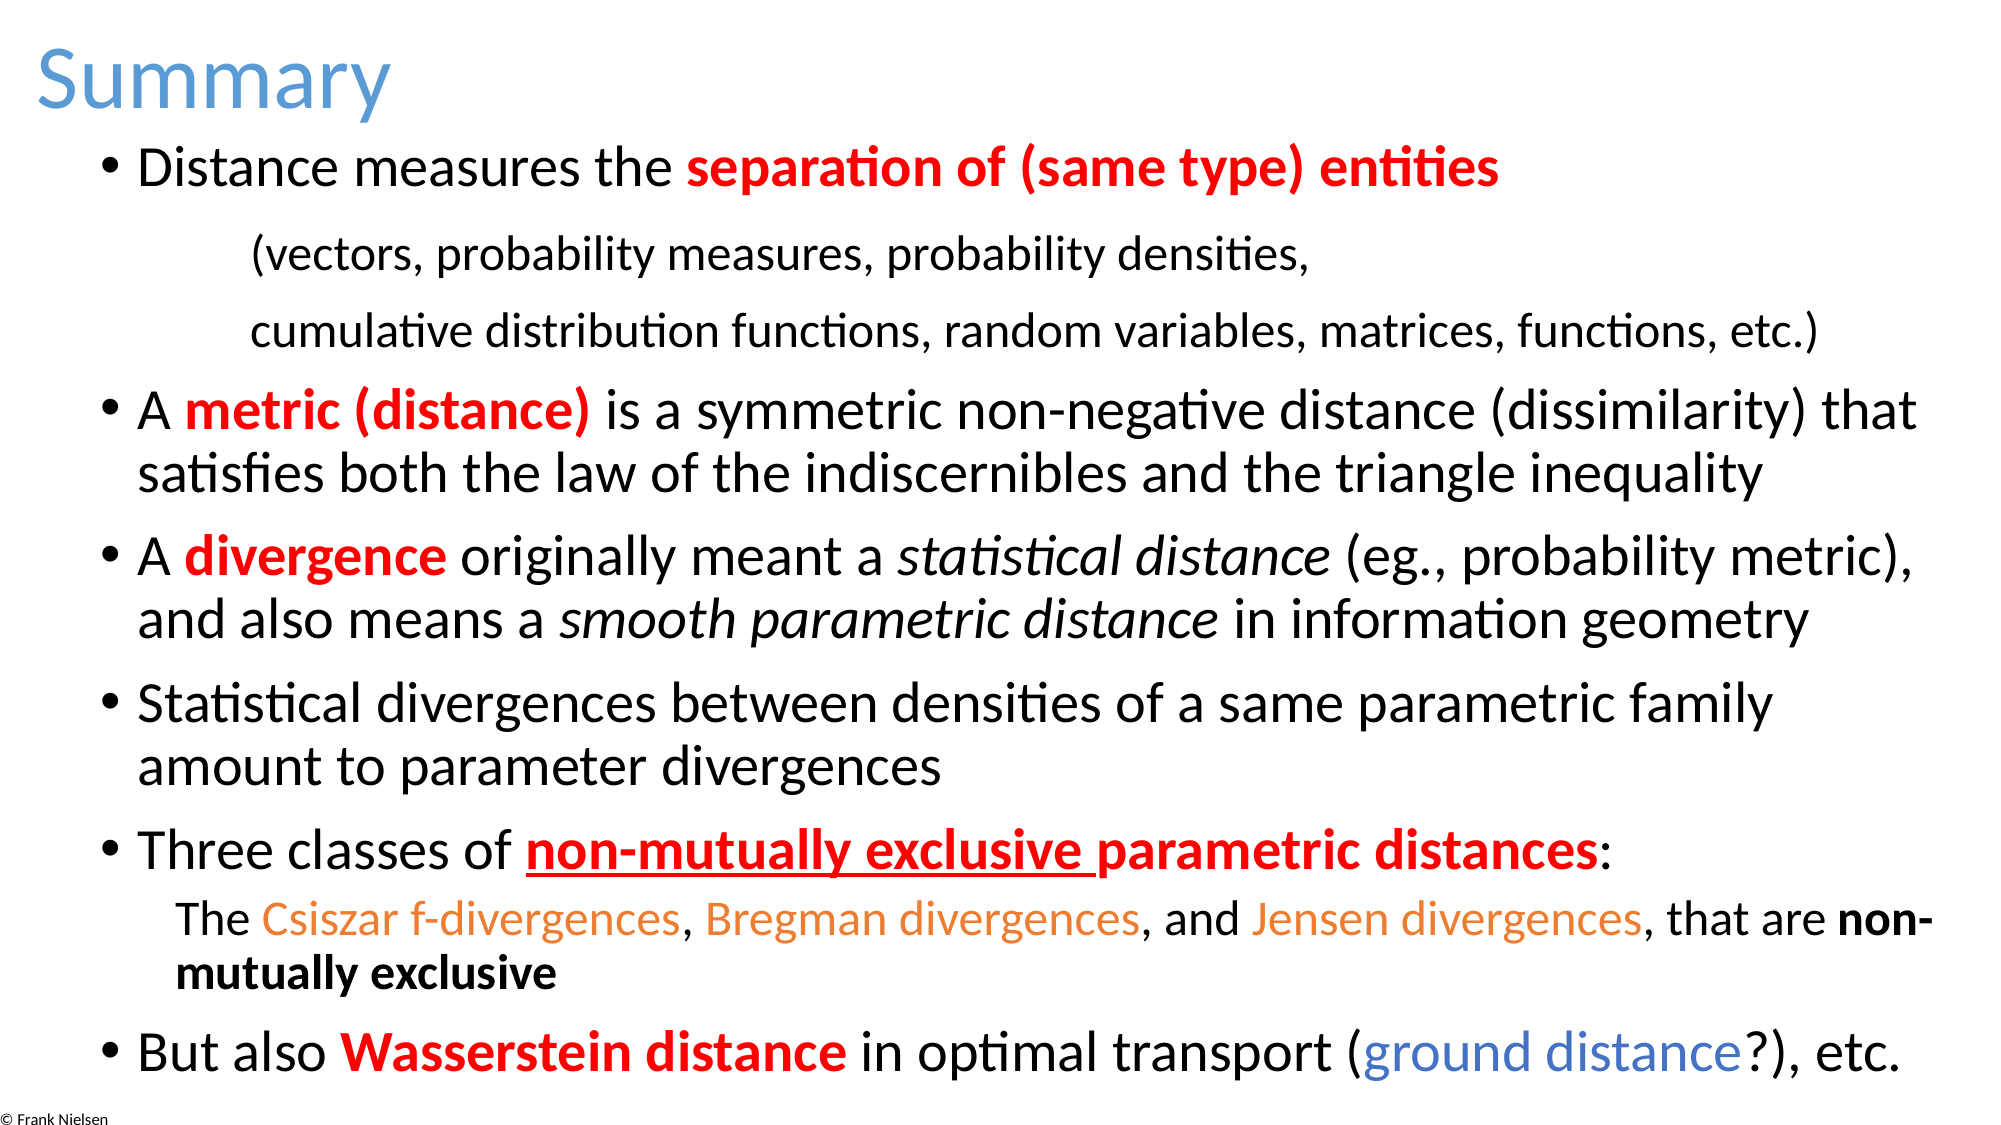

# Summary
Distance measures the separation of (same type) entities
	(vectors, probability measures, probability densities,
	cumulative distribution functions, random variables, matrices, functions, etc.)
A metric (distance) is a symmetric non-negative distance (dissimilarity) that satisfies both the law of the indiscernibles and the triangle inequality
A divergence originally meant a statistical distance (eg., probability metric), and also means a smooth parametric distance in information geometry
Statistical divergences between densities of a same parametric family amount to parameter divergences
Three classes of non-mutually exclusive parametric distances:
The Csiszar f-divergences, Bregman divergences, and Jensen divergences, that are non-mutually exclusive
But also Wasserstein distance in optimal transport (ground distance?), etc.